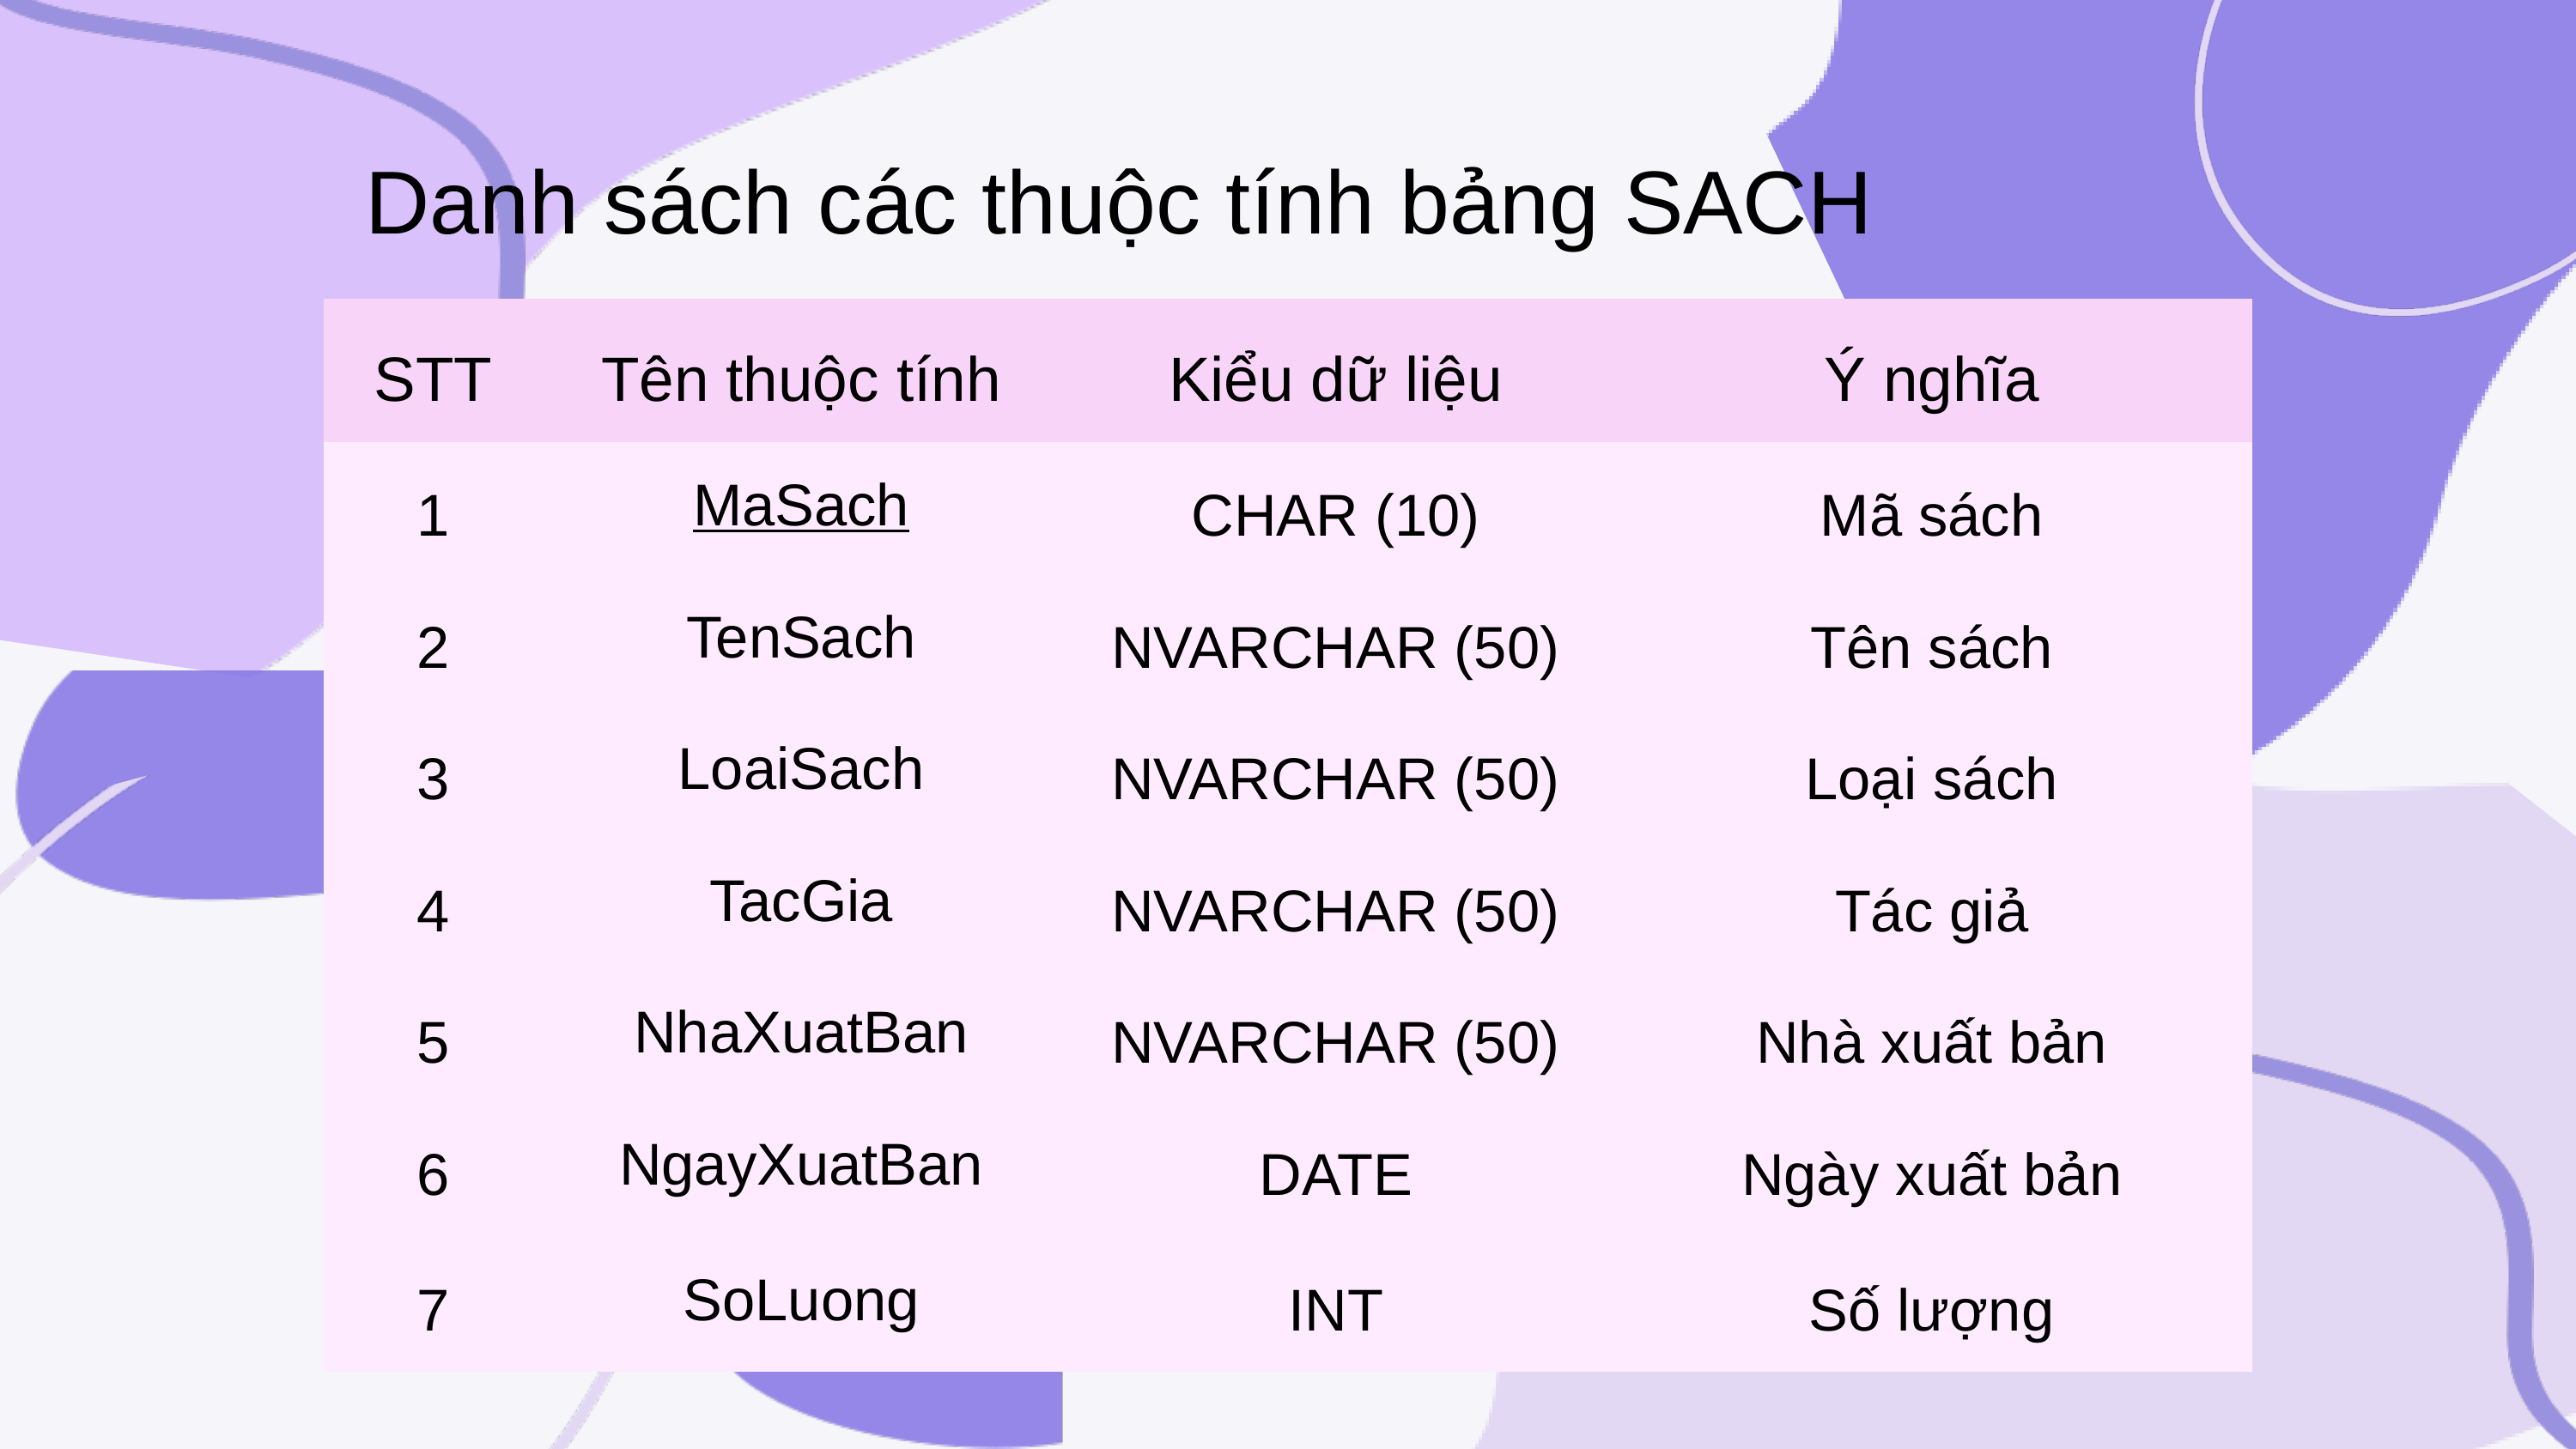

Danh sách các thuộc tính bảng SACH
| STT | Tên thuộc tính | Kiểu dữ liệu | Ý nghĩa |
| --- | --- | --- | --- |
| 1 | MaSach | CHAR (10) | Mã sách |
| 2 | TenSach | NVARCHAR (50) | Tên sách |
| 3 | LoaiSach | NVARCHAR (50) | Loại sách |
| 4 | TacGia | NVARCHAR (50) | Tác giả |
| 5 | NhaXuatBan | NVARCHAR (50) | Nhà xuất bản |
| 6 | NgayXuatBan | DATE | Ngày xuất bản |
| 7 | SoLuong | INT | Số lượng |